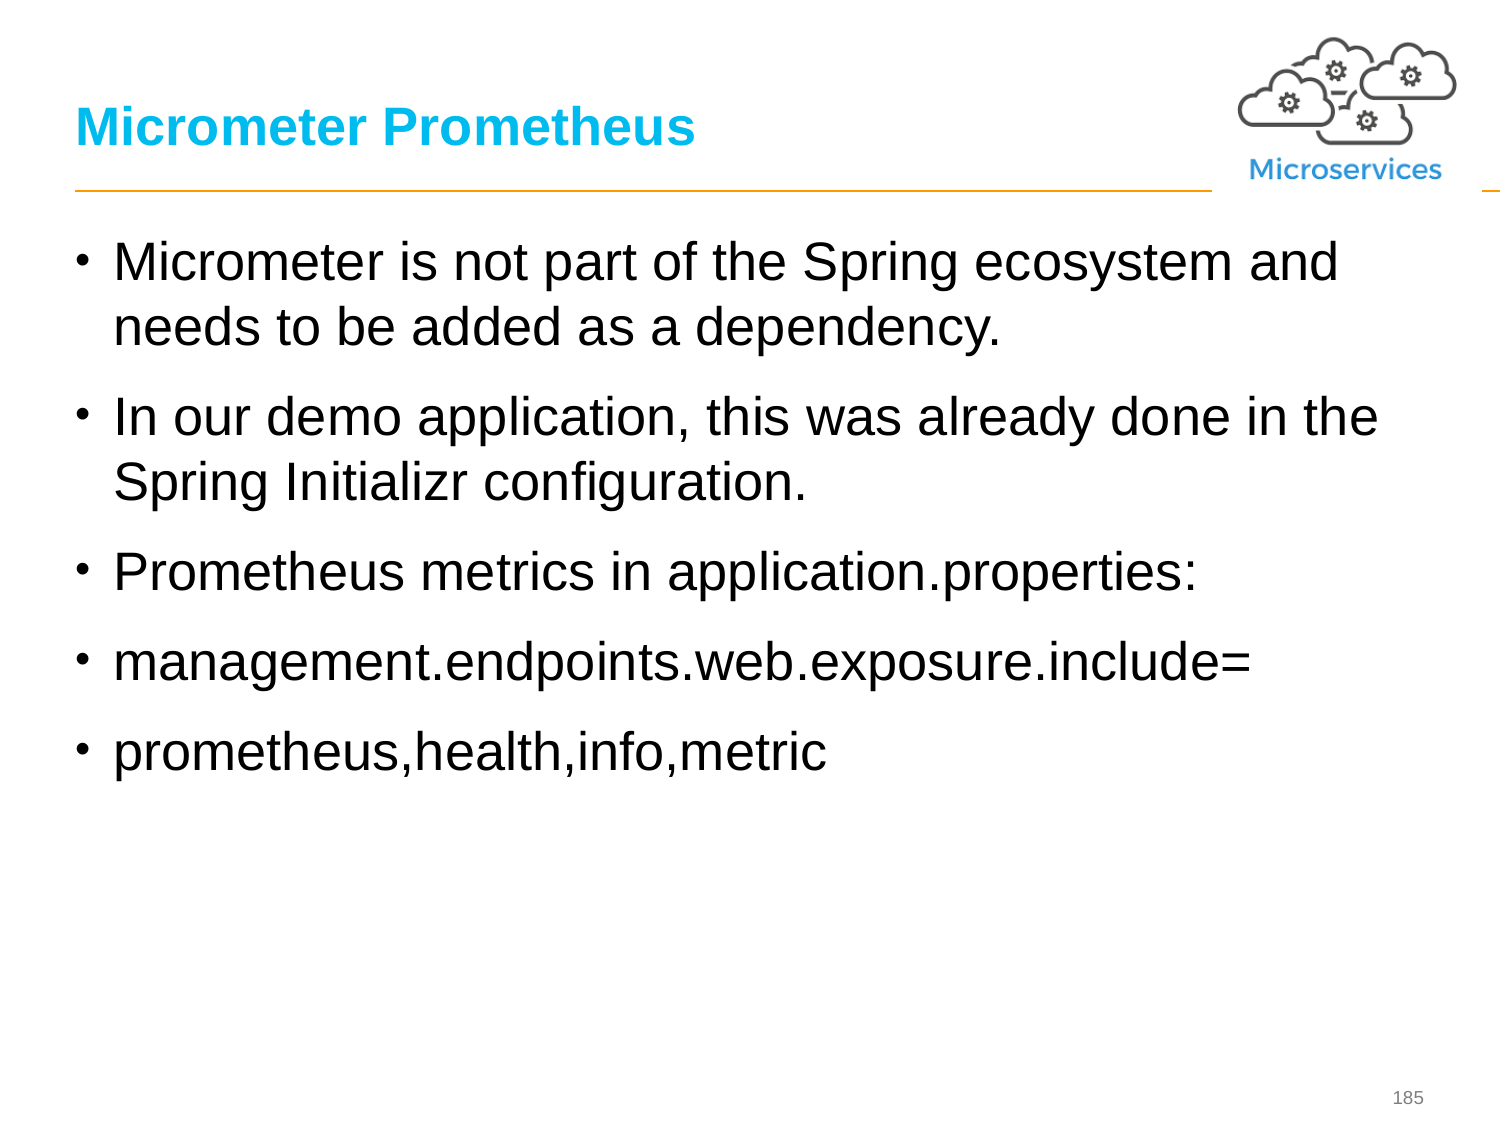

# Micrometer Prometheus
Micrometer is not part of the Spring ecosystem and needs to be added as a dependency.
In our demo application, this was already done in the Spring Initializr configuration.
Prometheus metrics in application.properties:
management.endpoints.web.exposure.include=
prometheus,health,info,metric